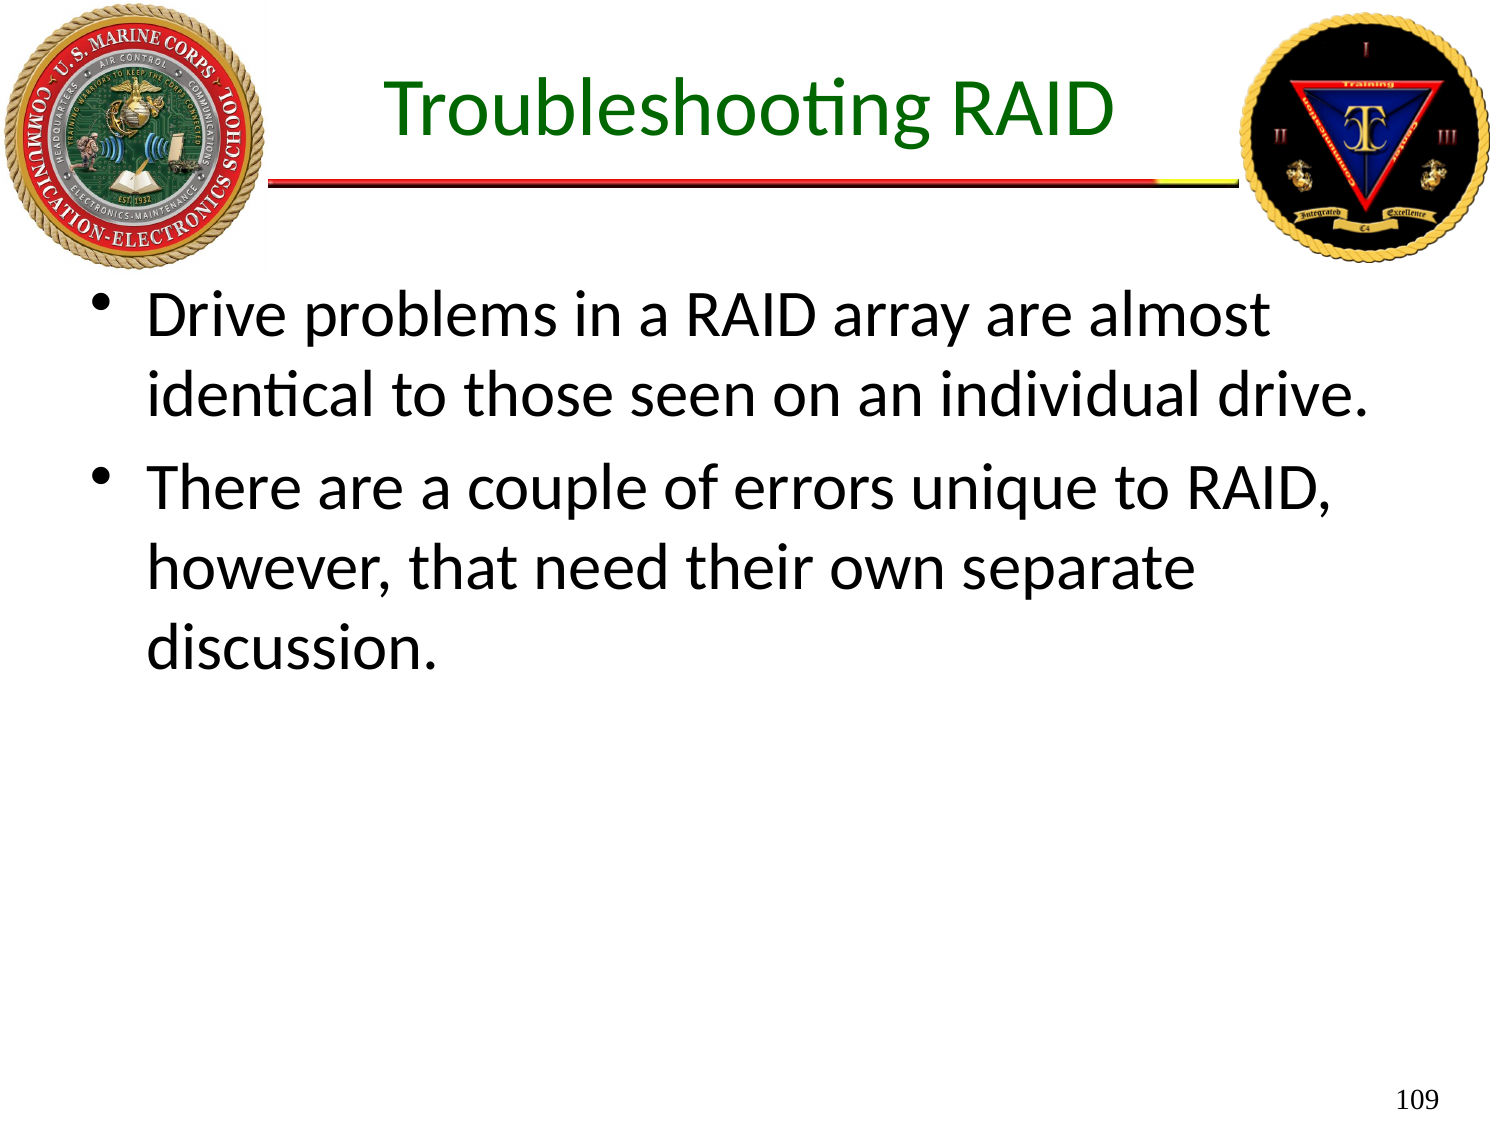

# Troubleshooting RAID
Drive problems in a RAID array are almost identical to those seen on an individual drive.
There are a couple of errors unique to RAID, however, that need their own separate discussion.